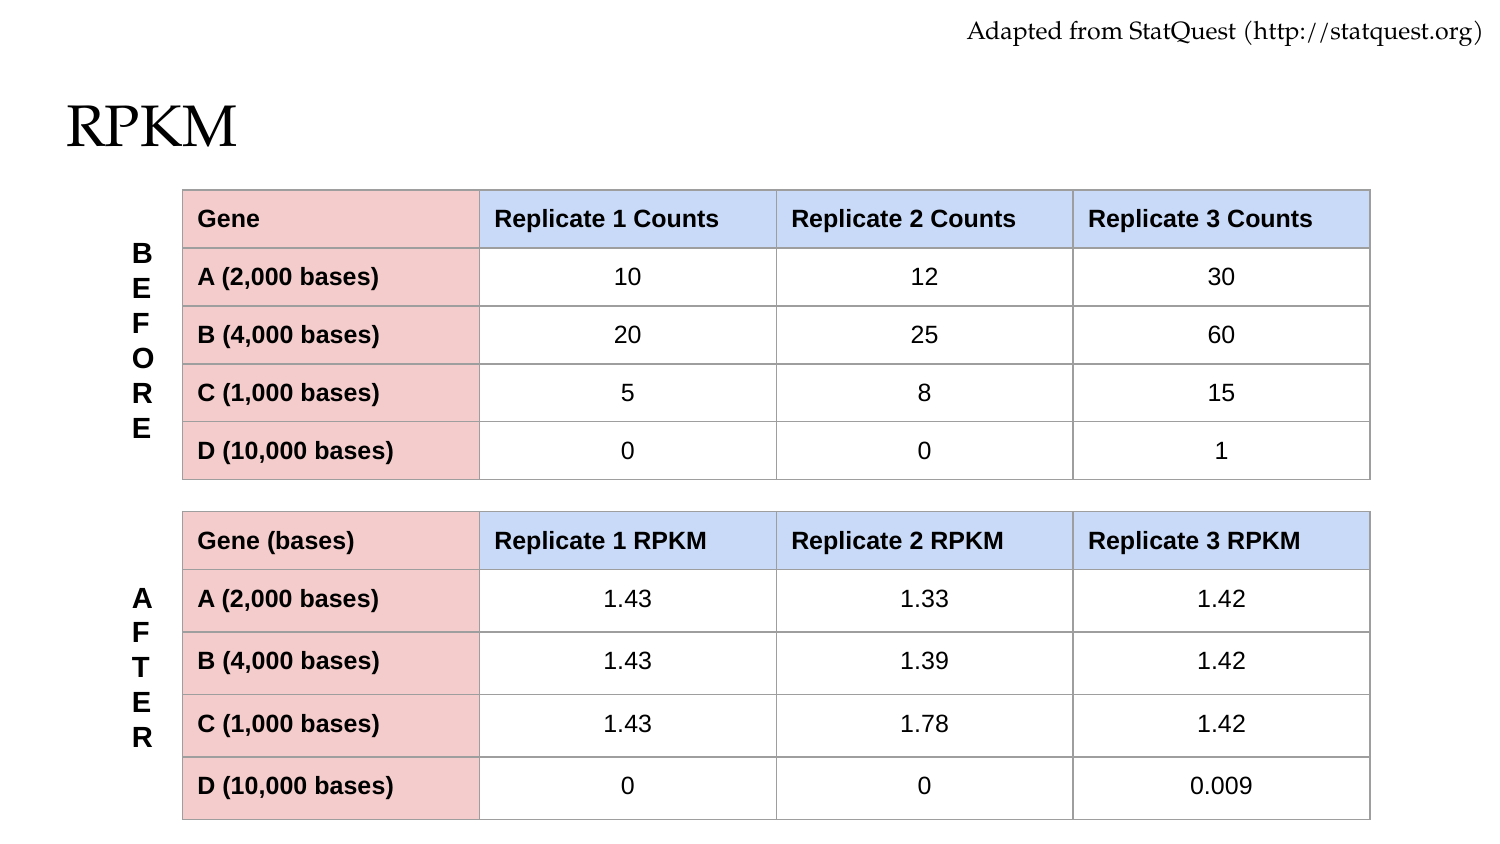

Adapted from StatQuest (http://statquest.org)
# RPKM
| Gene | Replicate 1 Counts | Replicate 2 Counts | Replicate 3 Counts |
| --- | --- | --- | --- |
| A (2,000 bases) | 10 | 12 | 30 |
| B (4,000 bases) | 20 | 25 | 60 |
| C (1,000 bases) | 5 | 8 | 15 |
| D (10,000 bases) | 0 | 0 | 1 |
BEFORE
| Gene (bases) | Replicate 1 RPKM | Replicate 2 RPKM | Replicate 3 RPKM |
| --- | --- | --- | --- |
| A (2,000 bases) | 1.43 | 1.33 | 1.42 |
| B (4,000 bases) | 1.43 | 1.39 | 1.42 |
| C (1,000 bases) | 1.43 | 1.78 | 1.42 |
| D (10,000 bases) | 0 | 0 | 0.009 |
AFTER